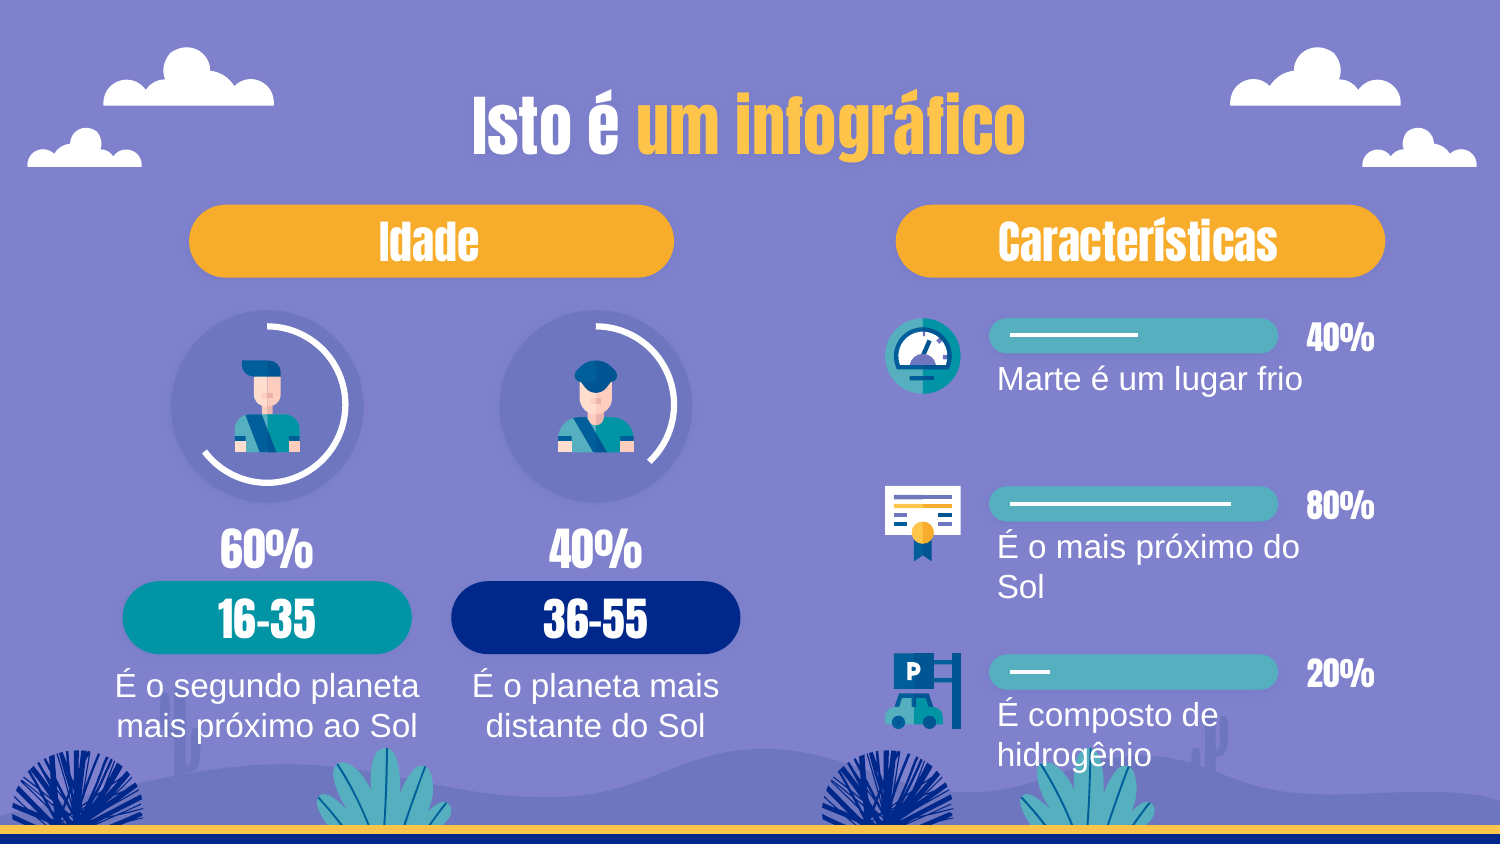

# Isto é um infográfico
Idade
Características

40%

Marte é um lugar frio

80%

60%
40%
É o mais próximo do Sol
16-35
36-55

20%
É o segundo planeta mais próximo ao Sol
É o planeta mais distante do Sol

É composto de hidrogênio